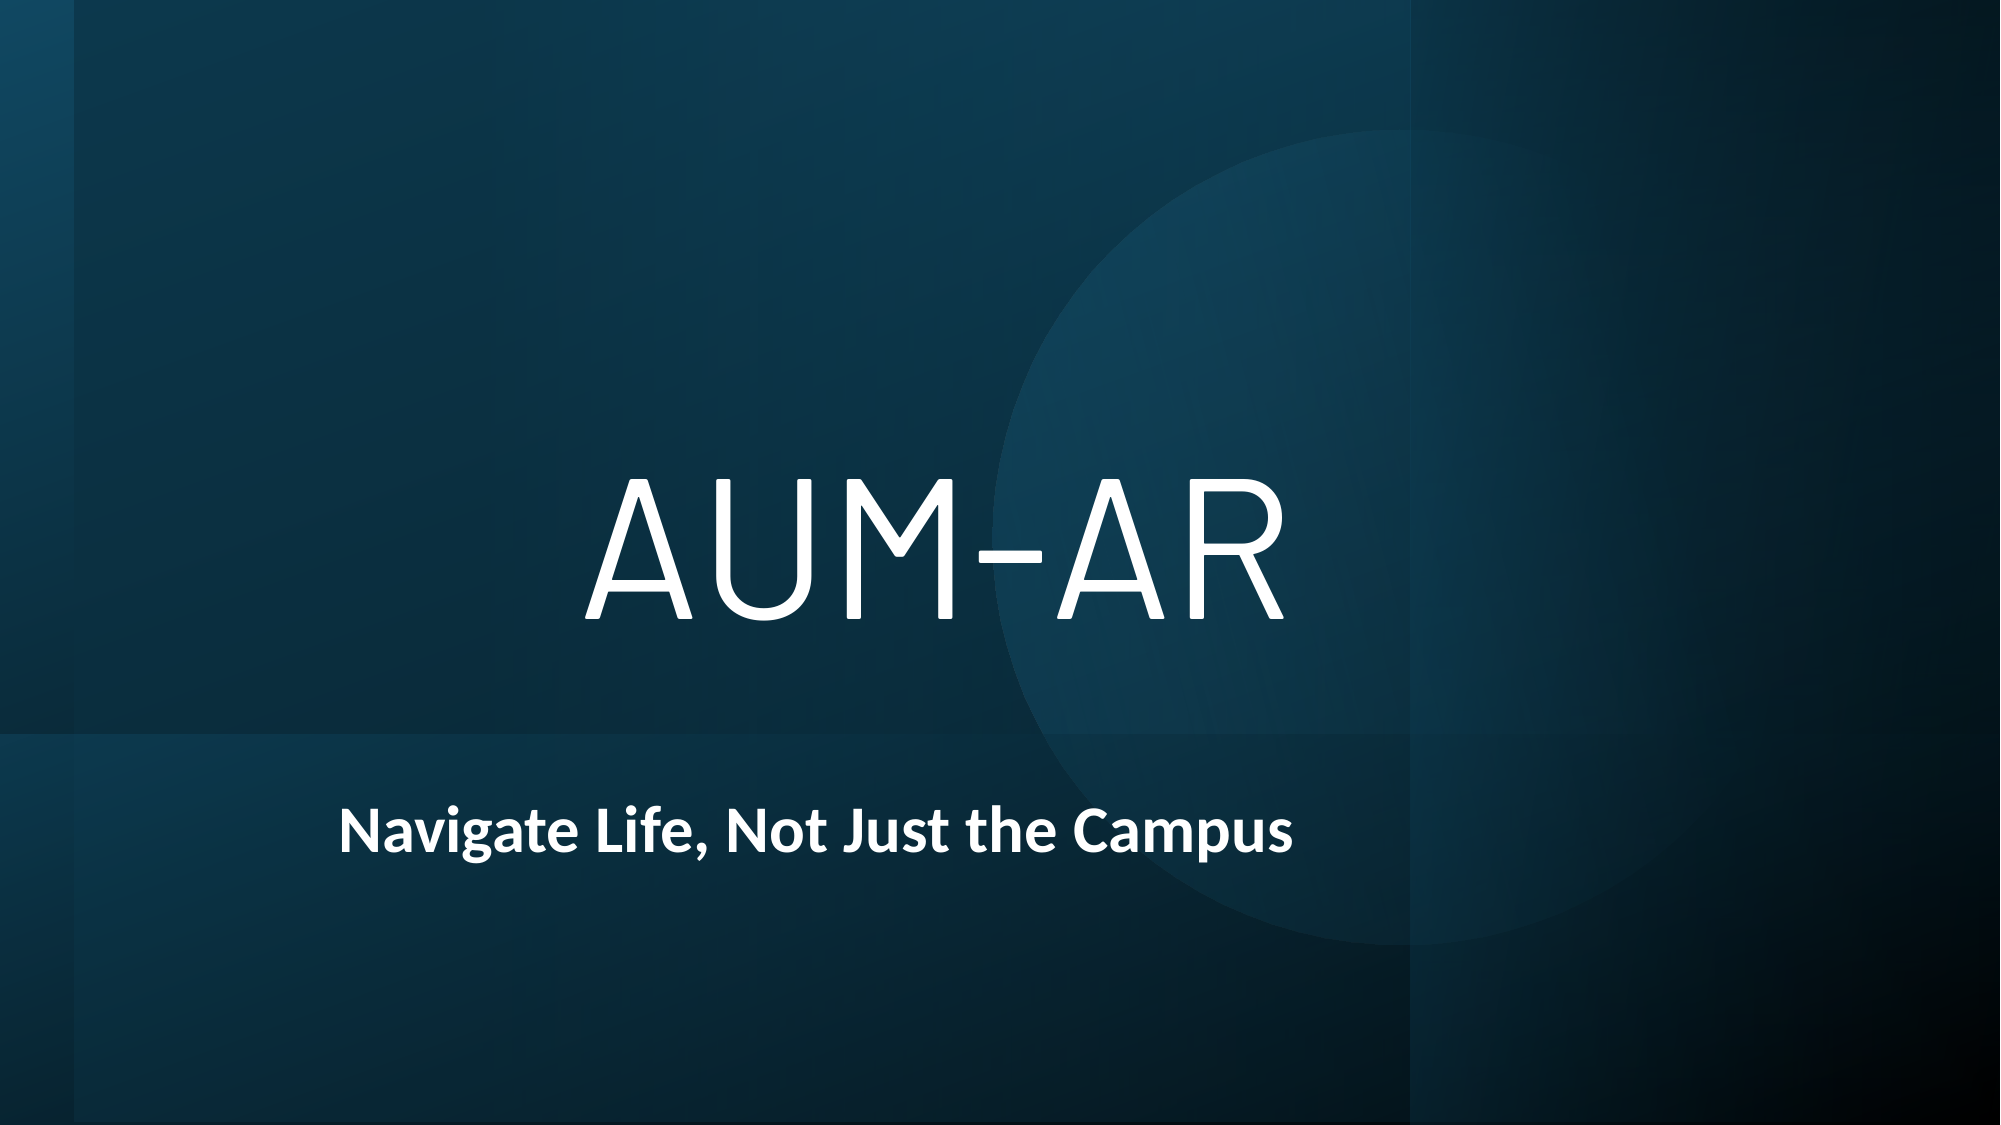

# AUM-AR

Navigate Life, Not Just the Campus